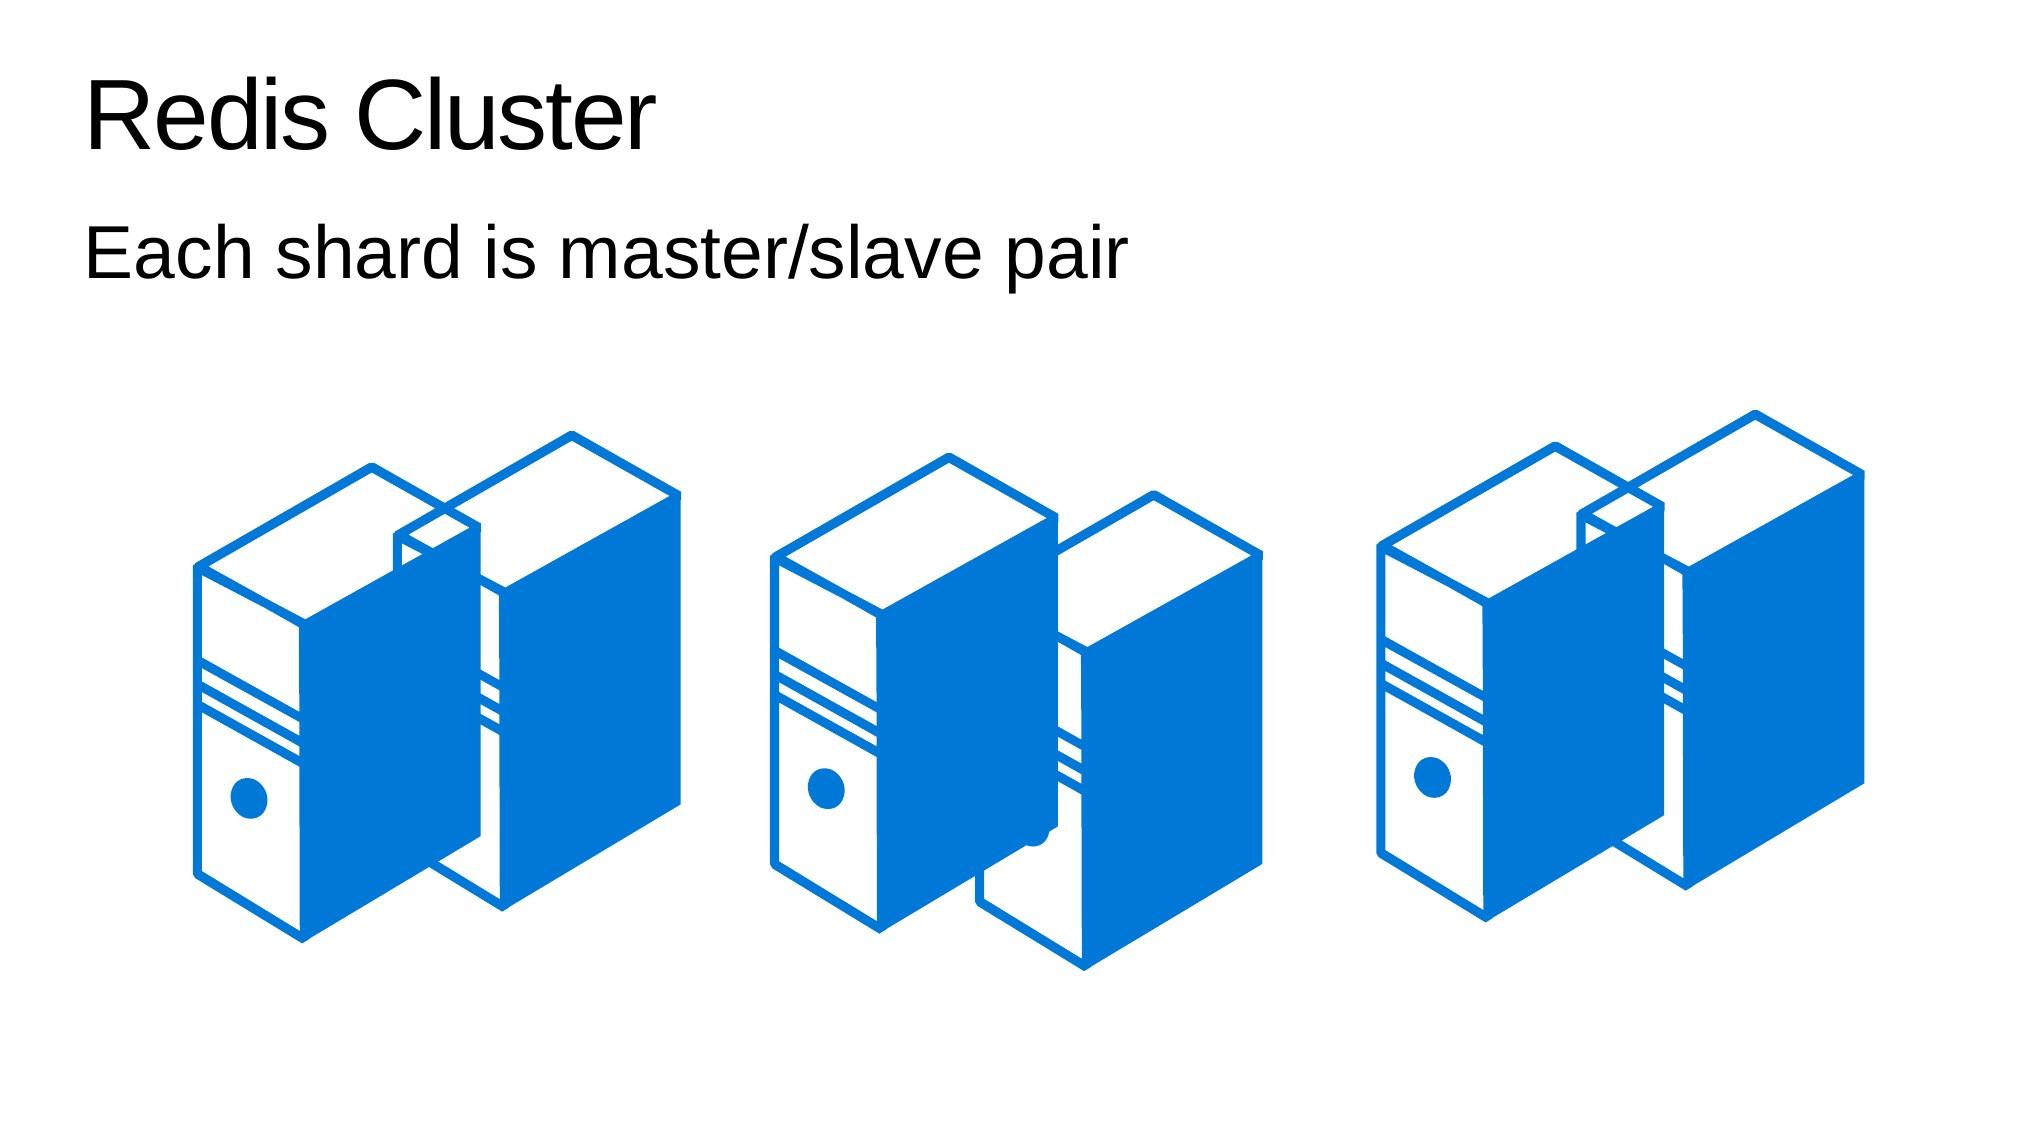

# Redis Cluster
Each shard is master/slave pair